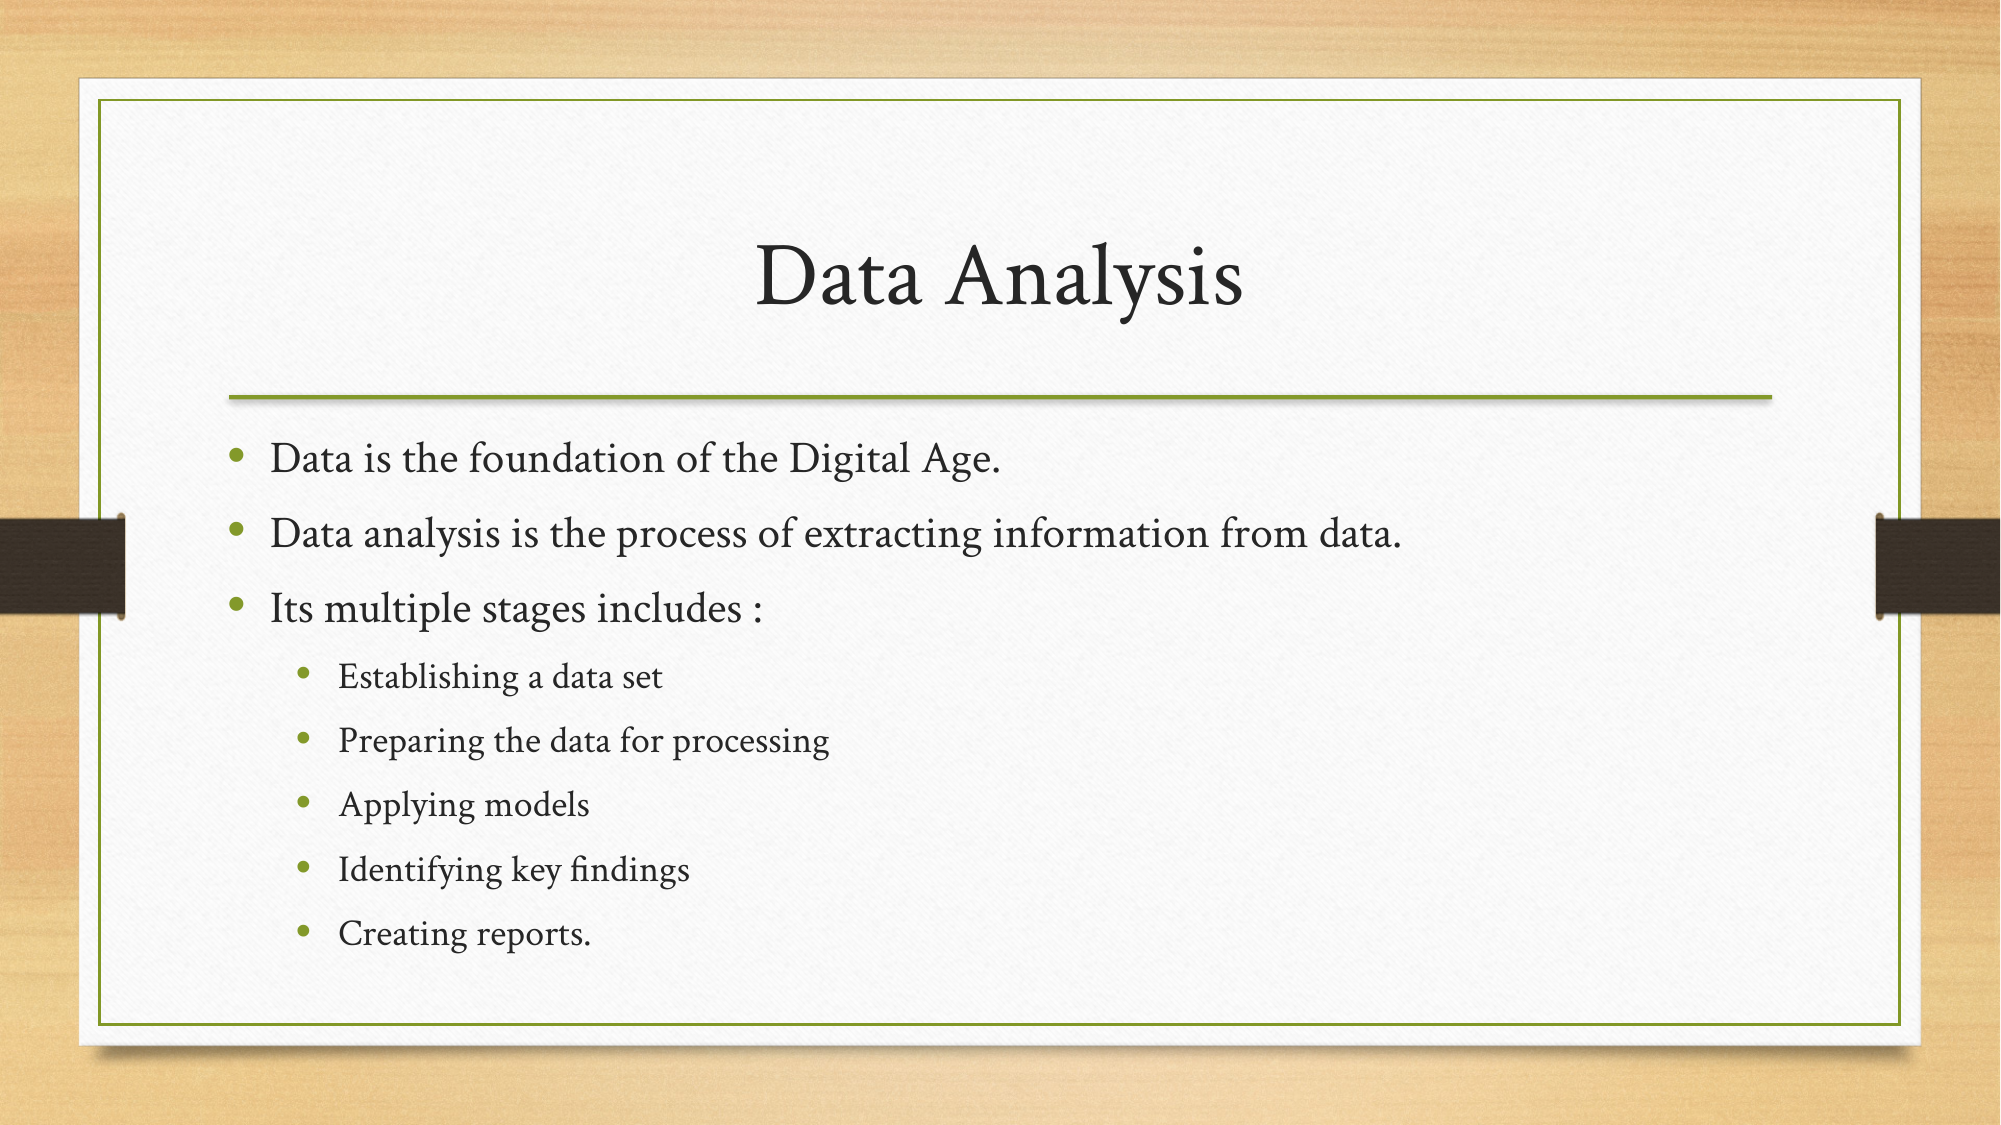

Data Analysis
Data is the foundation of the Digital Age.
Data analysis is the process of extracting information from data.
Its multiple stages includes :
Establishing a data set
Preparing the data for processing
Applying models
Identifying key findings
Creating reports.